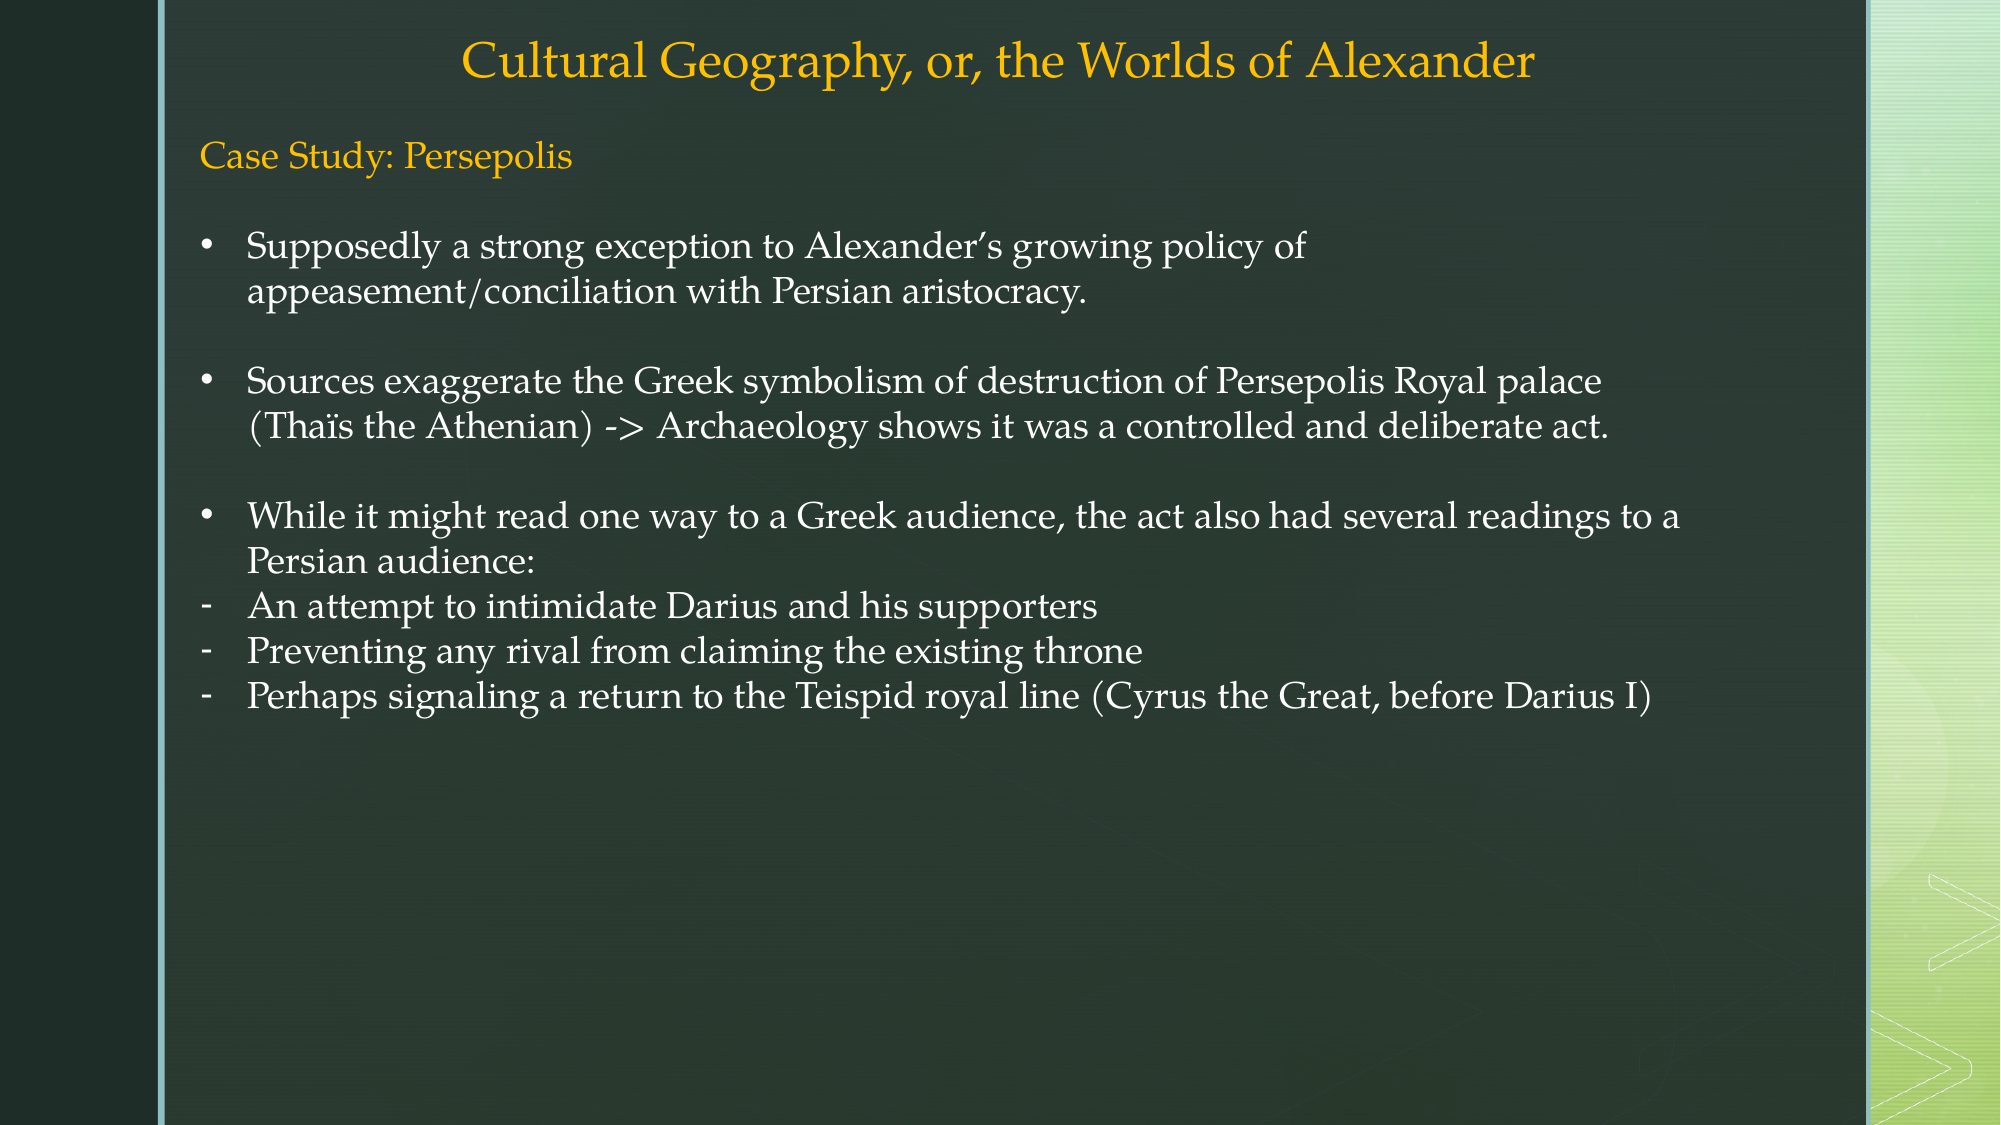

Cultural Geography, or, the Worlds of Alexander
Case Study: Persepolis

Supposedly a strong exception to Alexander’s growing policy of appeasement/conciliation with Persian aristocracy.

Sources exaggerate the Greek symbolism of destruction of Persepolis Royal palace (Thaïs the Athenian) -> Archaeology shows it was a controlled and deliberate act.

While it might read one way to a Greek audience, the act also had several readings to a Persian audience:
An attempt to intimidate Darius and his supporters
Preventing any rival from claiming the existing throne
Perhaps signaling a return to the Teispid royal line (Cyrus the Great, before Darius I)